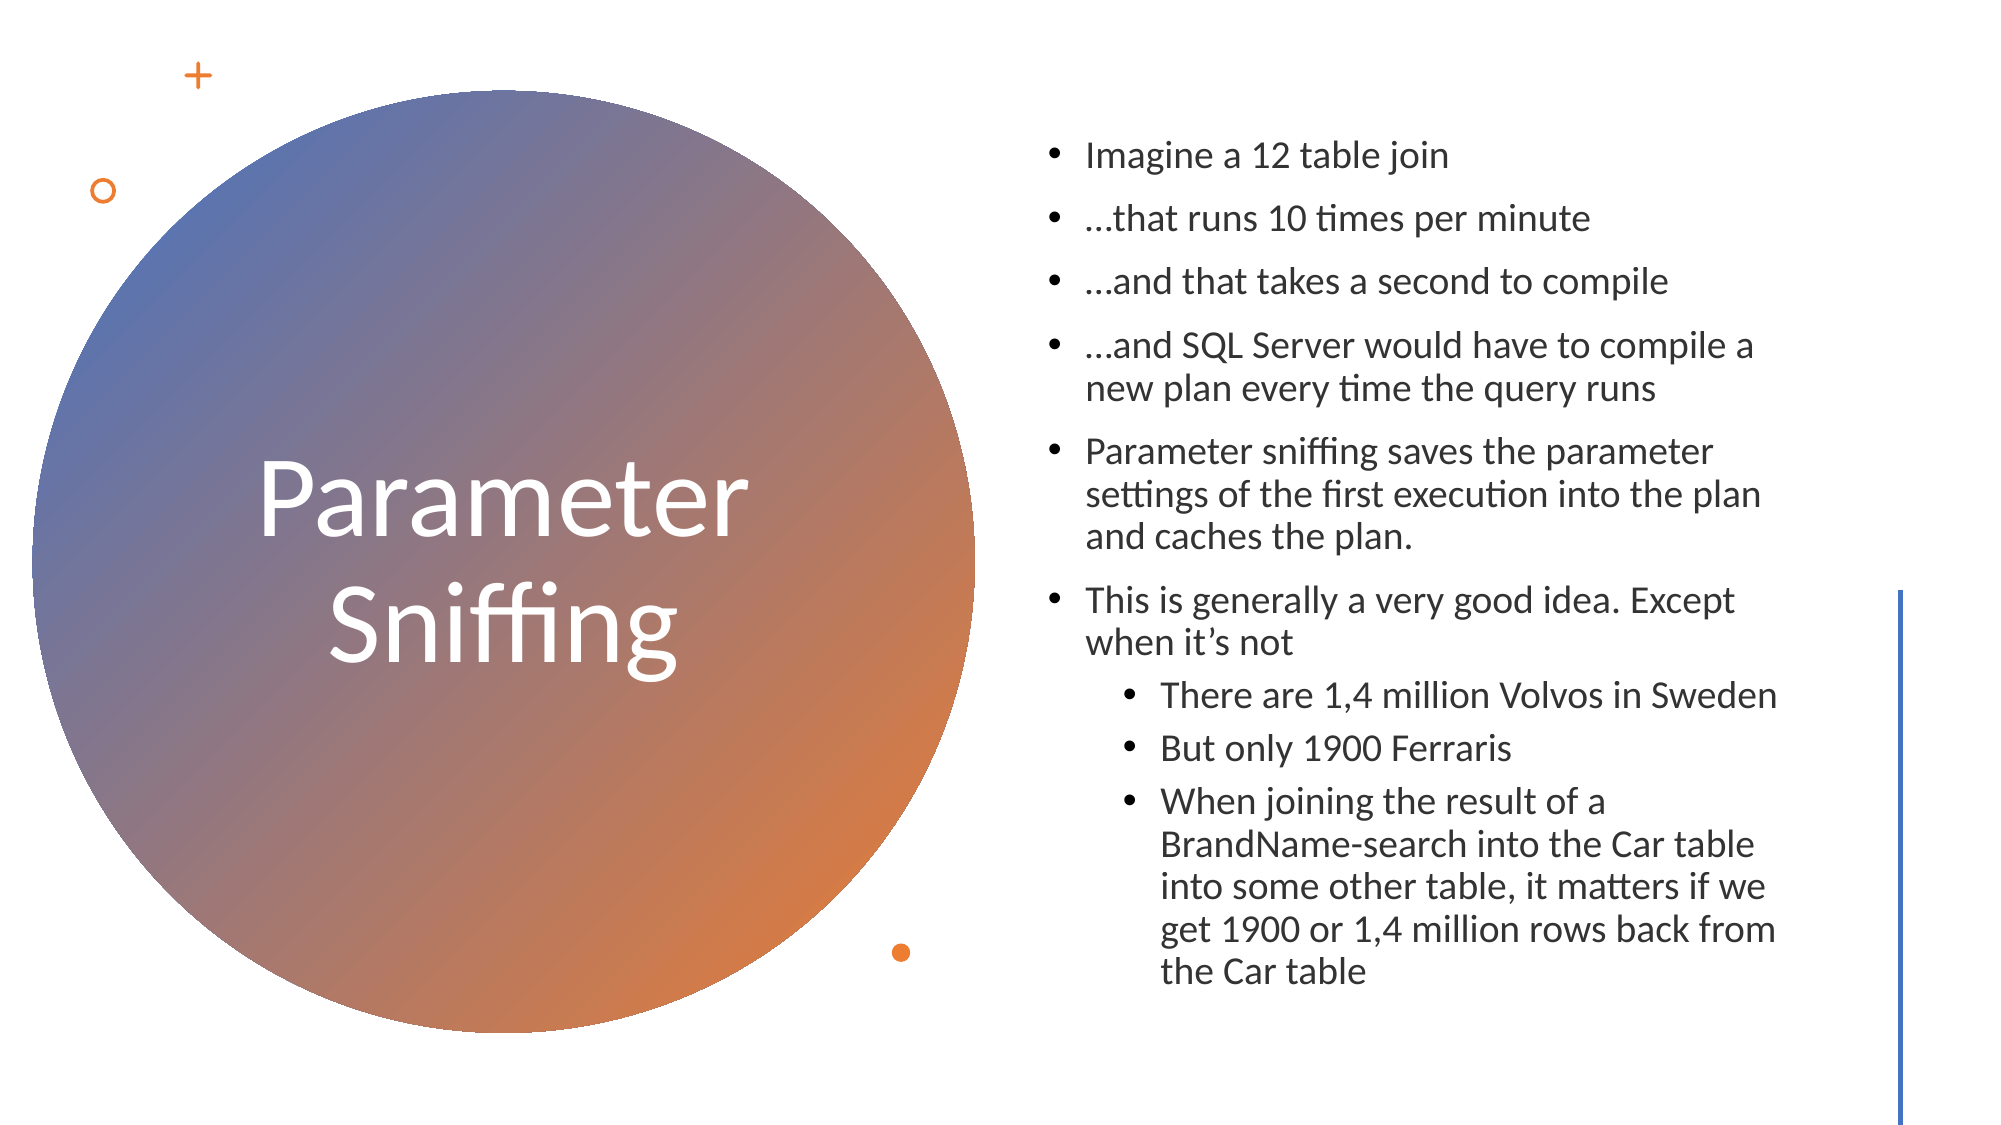

Imagine a 12 table join
…that runs 10 times per minute
…and that takes a second to compile
…and SQL Server would have to compile a new plan every time the query runs
Parameter sniffing saves the parameter settings of the first execution into the plan and caches the plan.
This is generally a very good idea. Except when it’s not
There are 1,4 million Volvos in Sweden
But only 1900 Ferraris
When joining the result of a BrandName-search into the Car table into some other table, it matters if we get 1900 or 1,4 million rows back from the Car table

# Parameter Sniffing